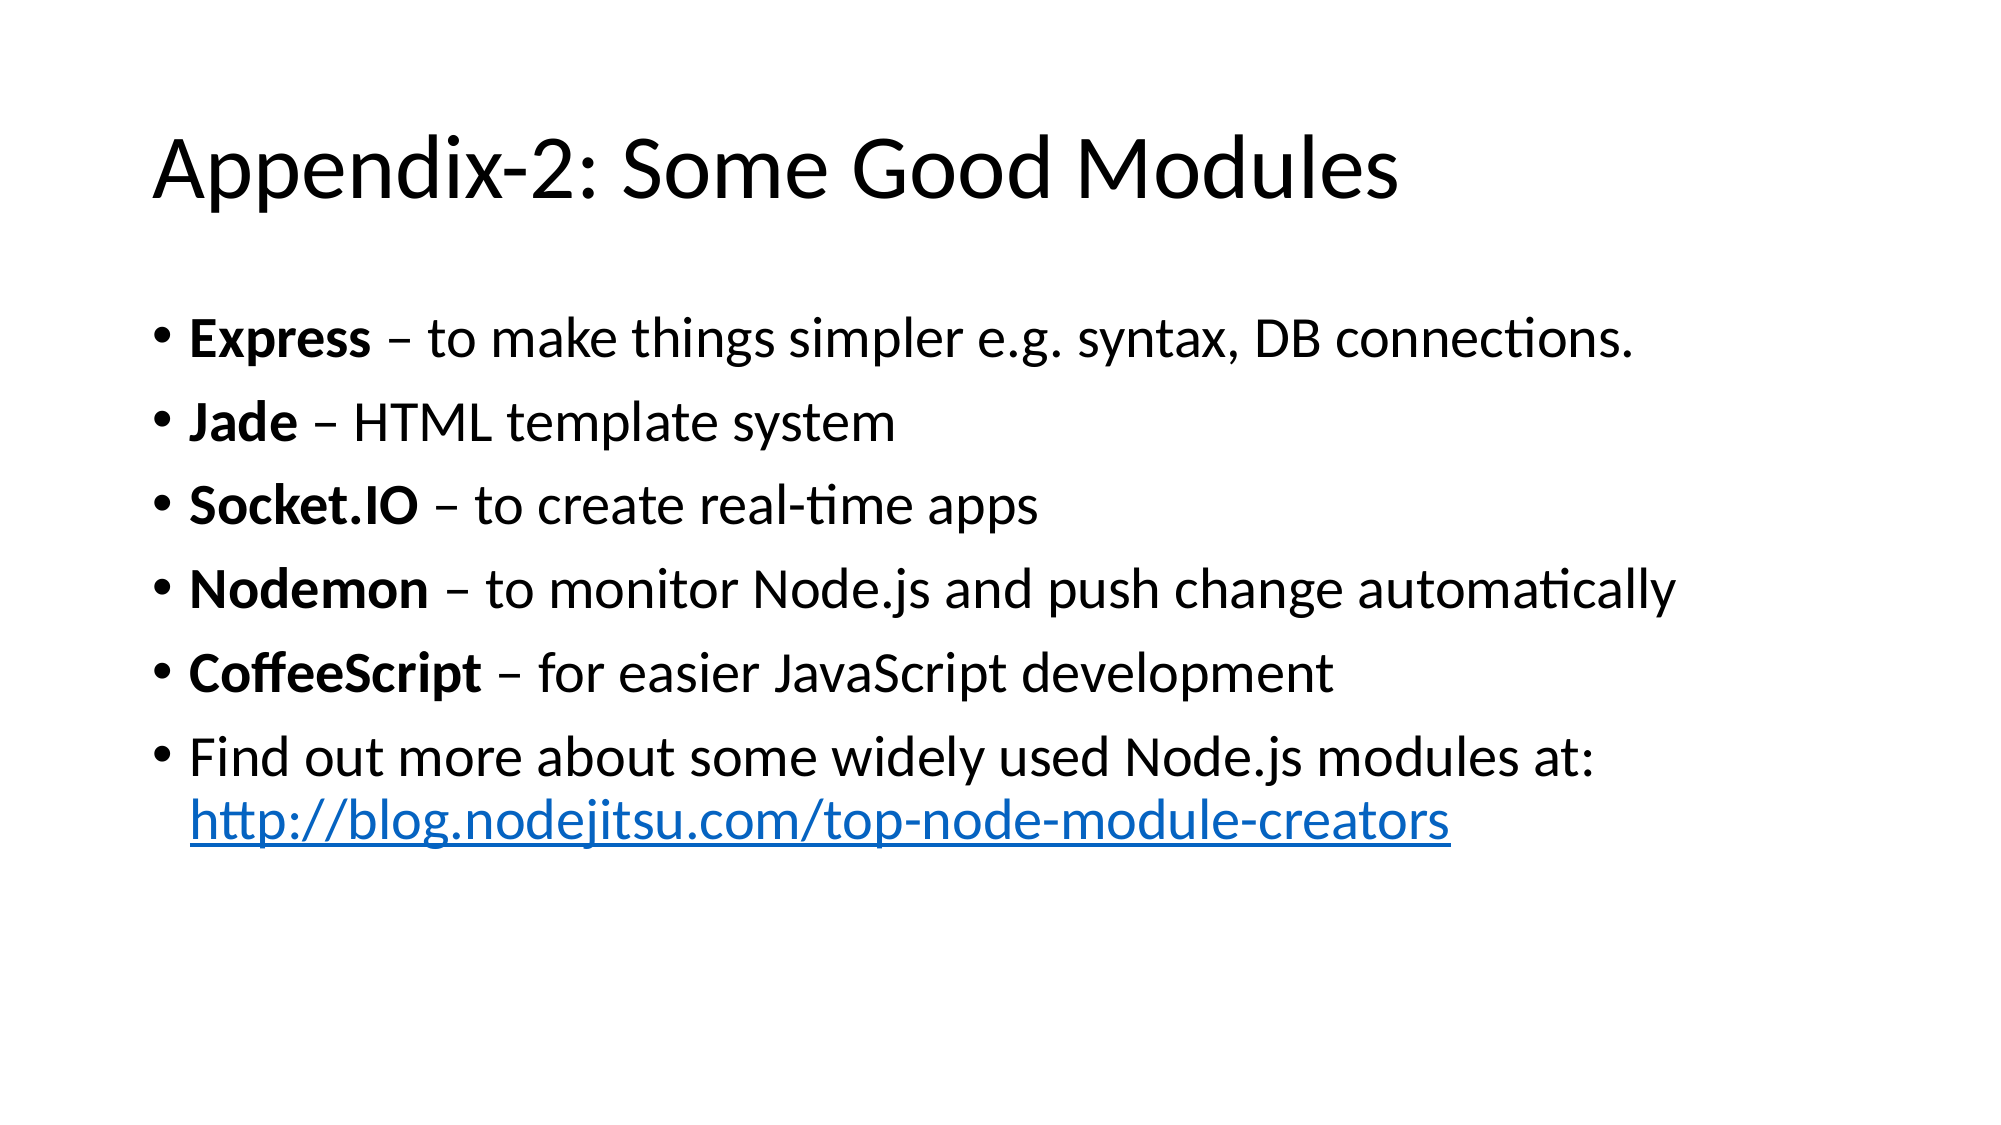

# Appendix-2: Some Good Modules
Express – to make things simpler e.g. syntax, DB connections.
Jade – HTML template system
Socket.IO – to create real-time apps
Nodemon – to monitor Node.js and push change automatically
CoffeeScript – for easier JavaScript development
Find out more about some widely used Node.js modules at: http://blog.nodejitsu.com/top-node-module-creators